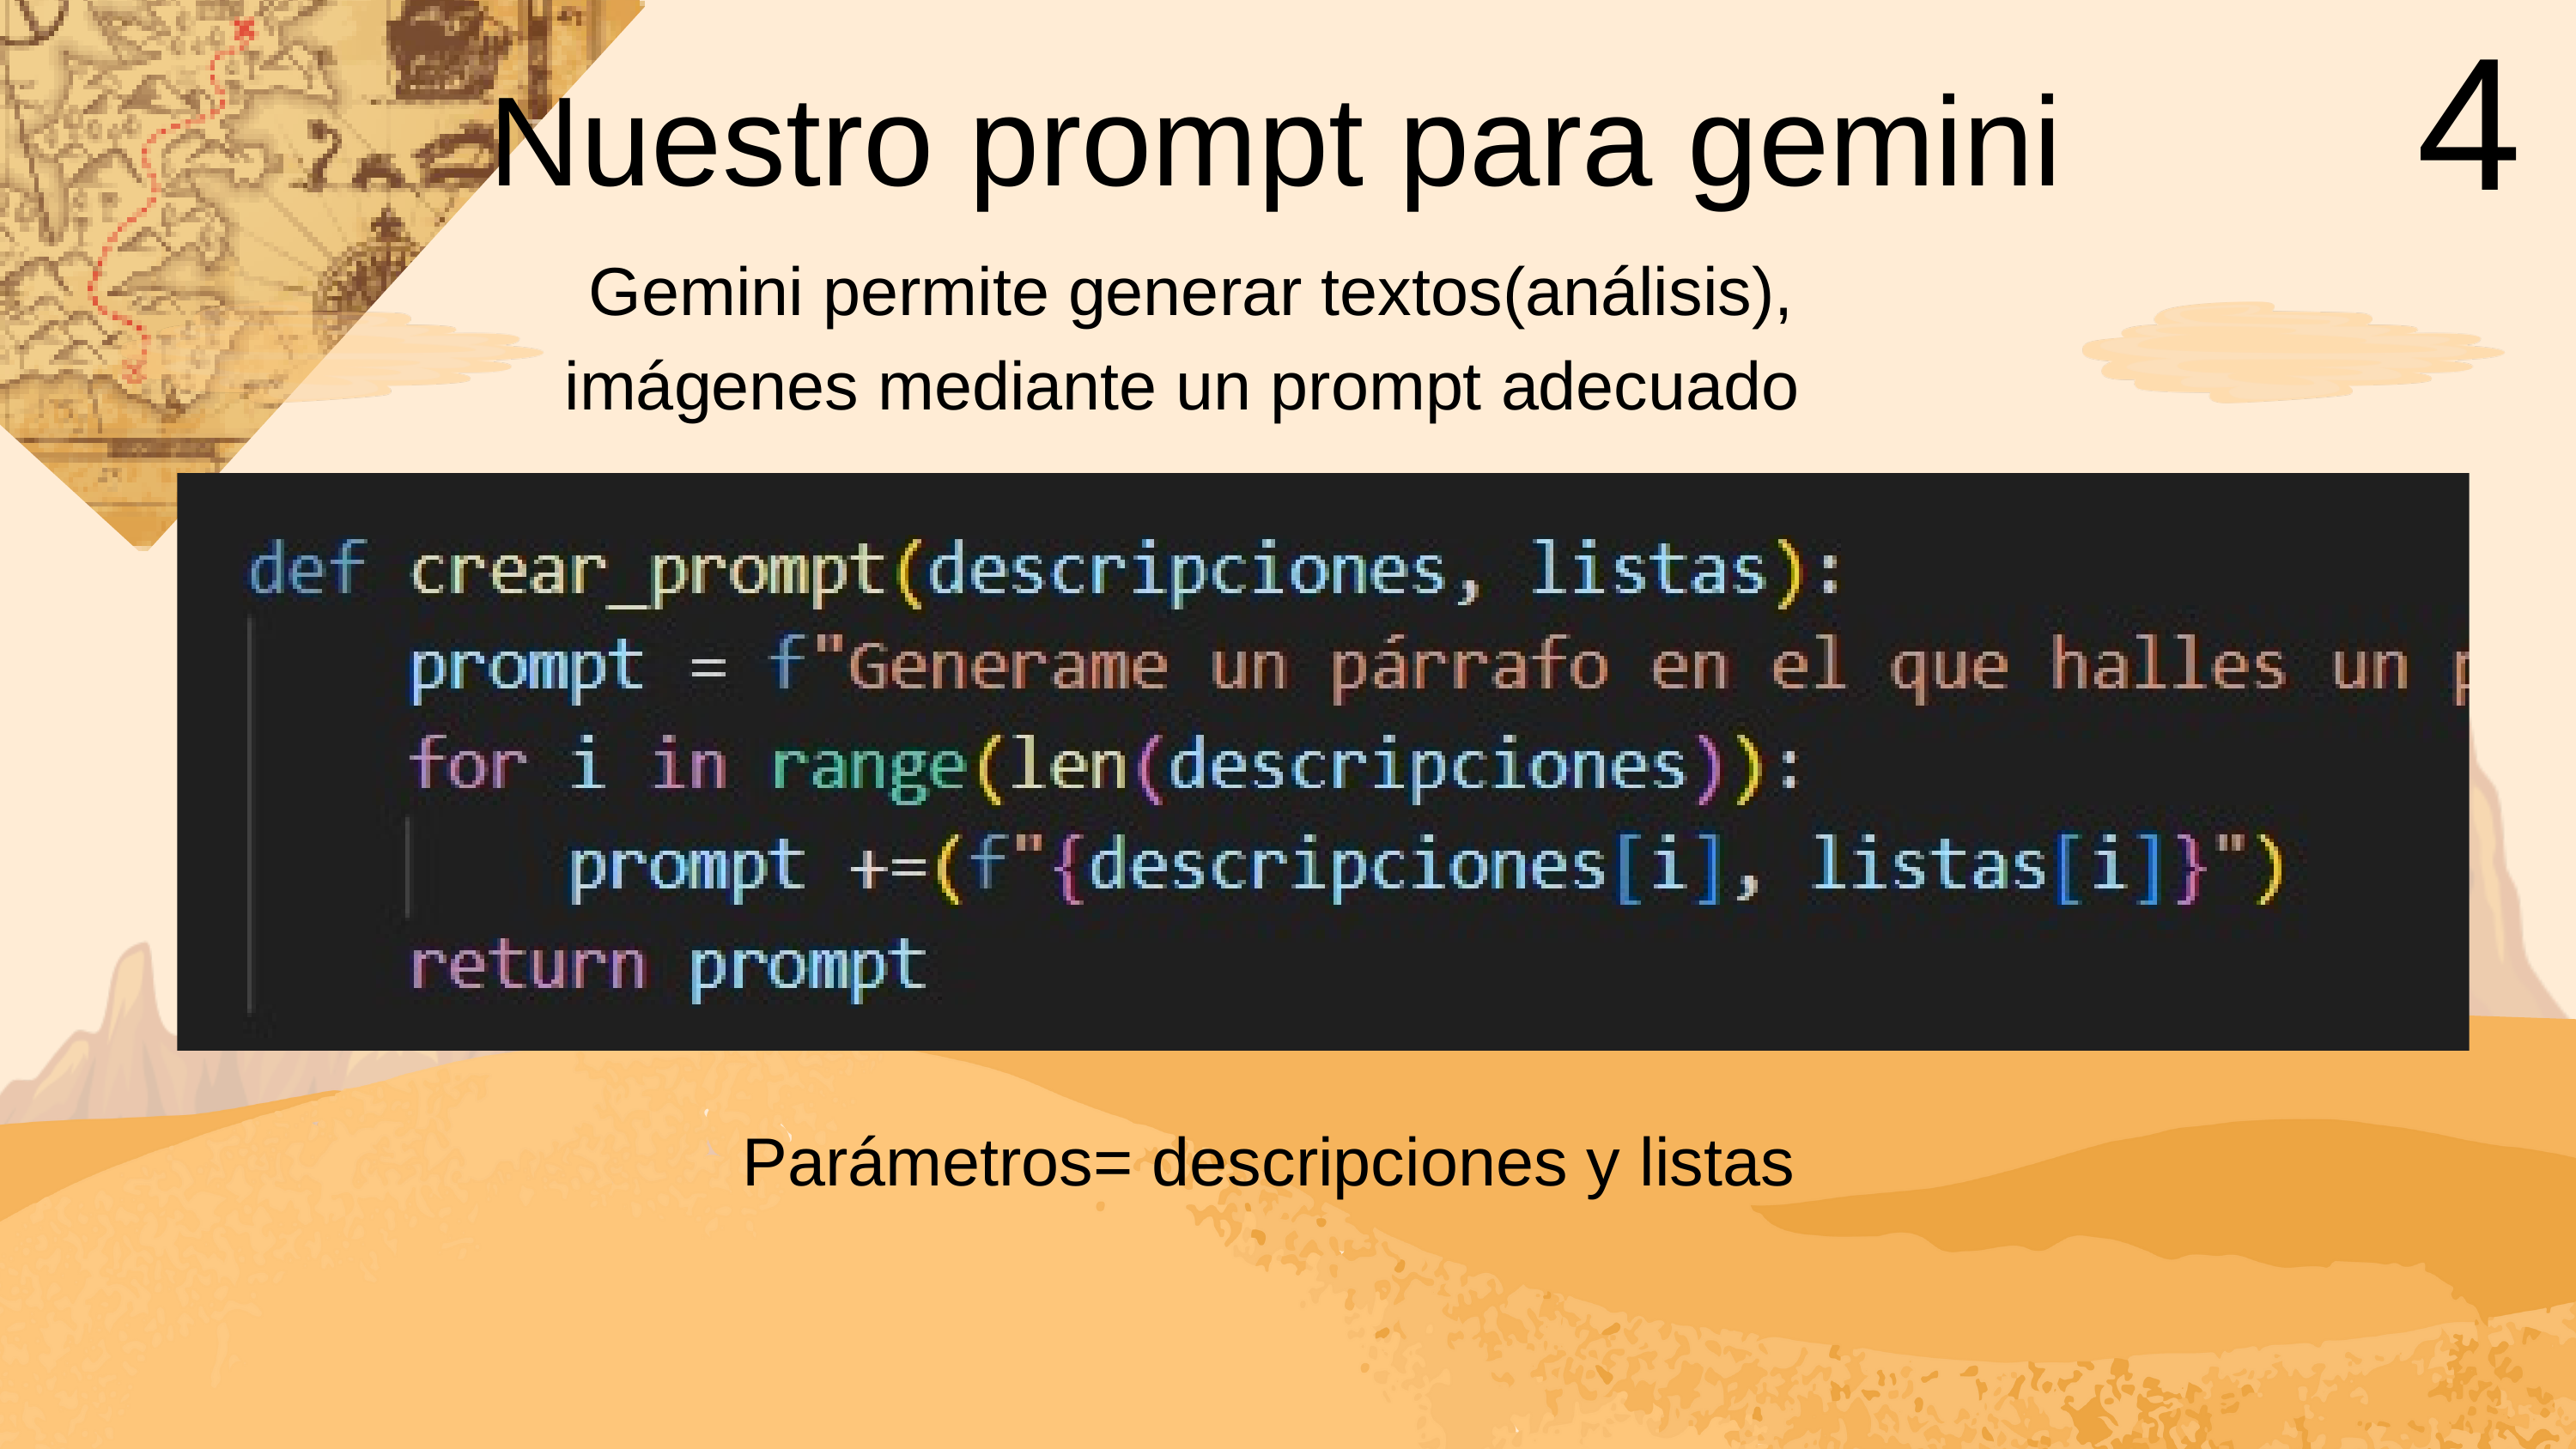

4
Nuestro prompt para gemini
Gemini permite generar textos(análisis), imágenes mediante un prompt adecuado

Parámetros= descripciones y listas